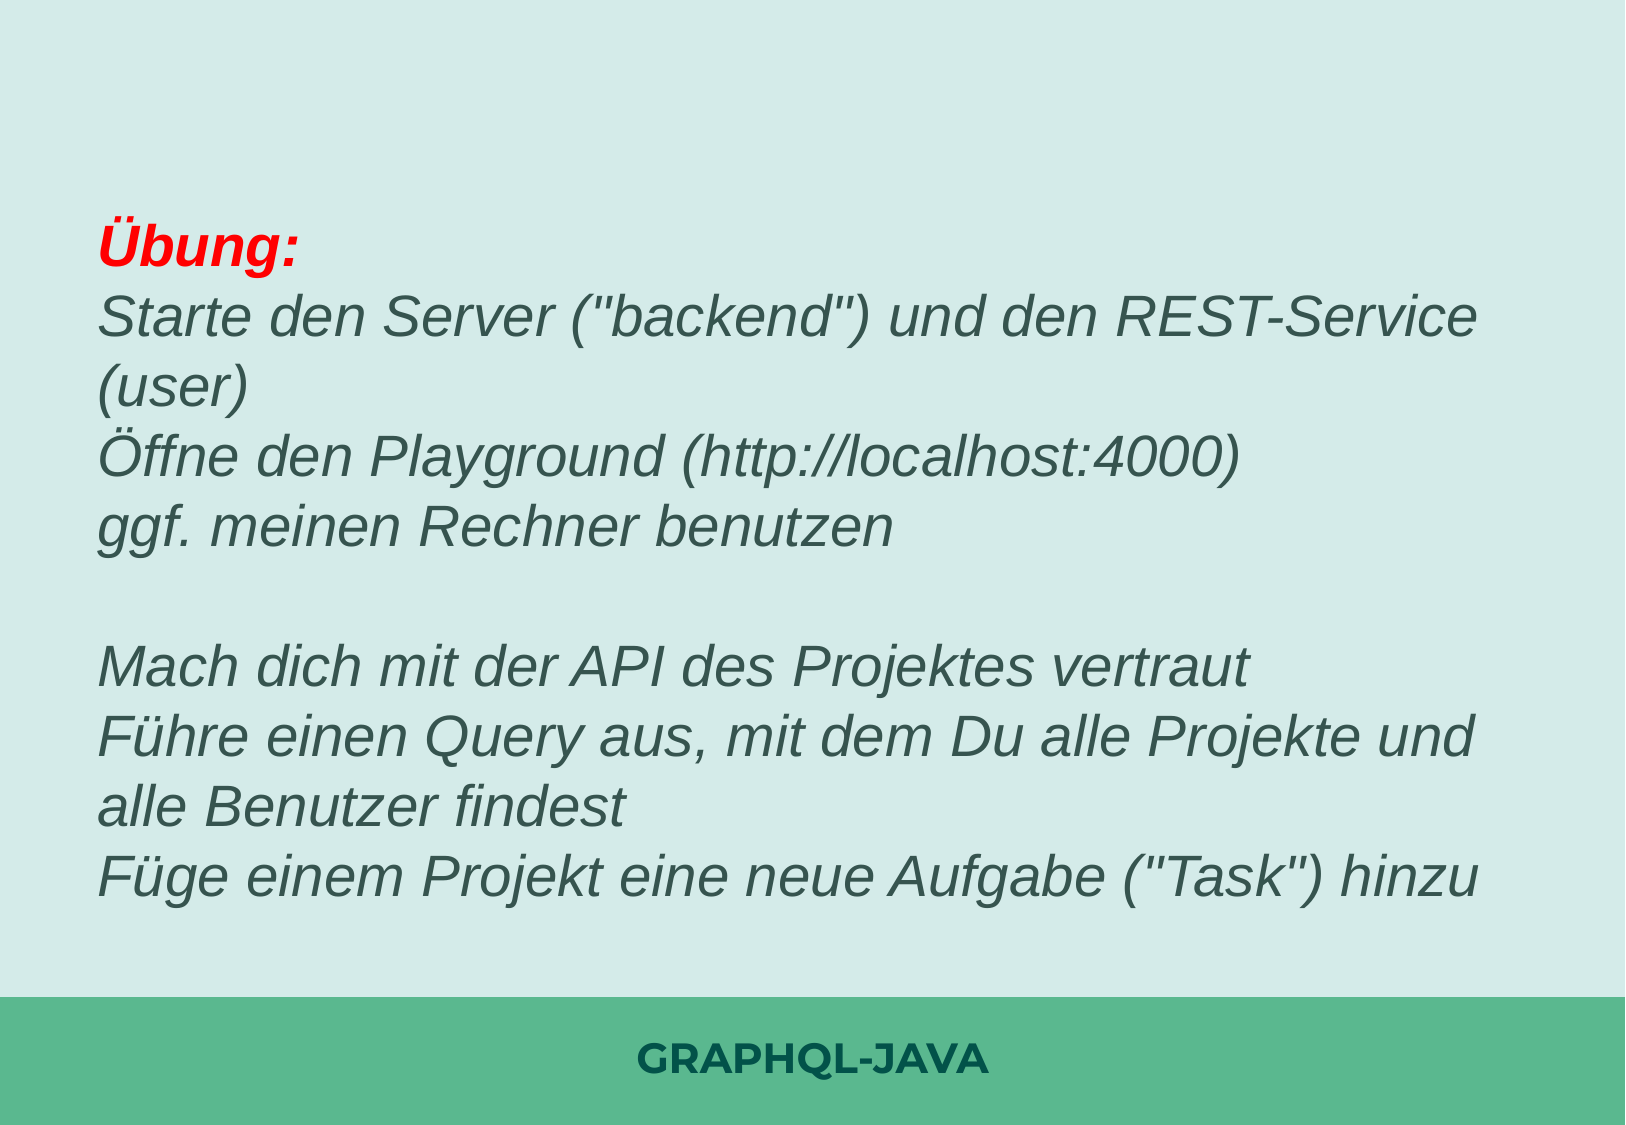

Übung:
Starte den Server ("backend") und den REST-Service (user)
Öffne den Playground (http://localhost:4000)
ggf. meinen Rechner benutzen

Mach dich mit der API des Projektes vertraut
Führe einen Query aus, mit dem Du alle Projekte und alle Benutzer findest
Füge einem Projekt eine neue Aufgabe ("Task") hinzu
# GraphQL-java